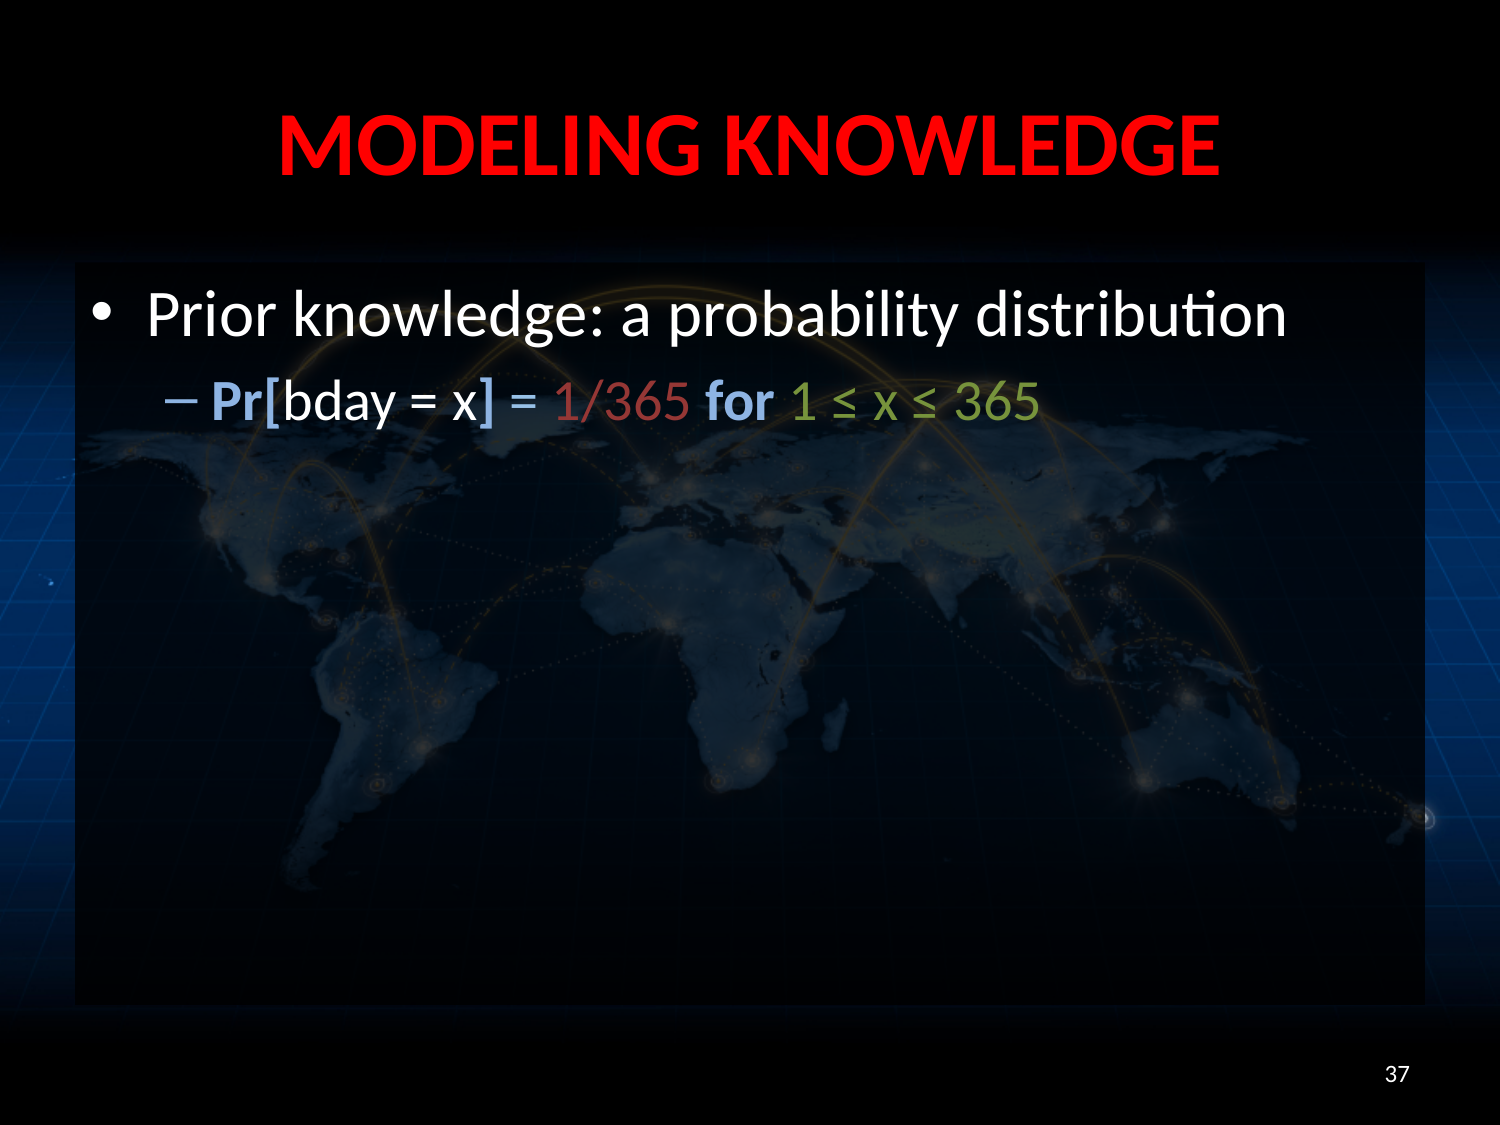

# Modeling knowledge
Prior knowledge: a probability distribution
Pr[bday = x] = 1/365 for 1 ≤ x ≤ 365
37